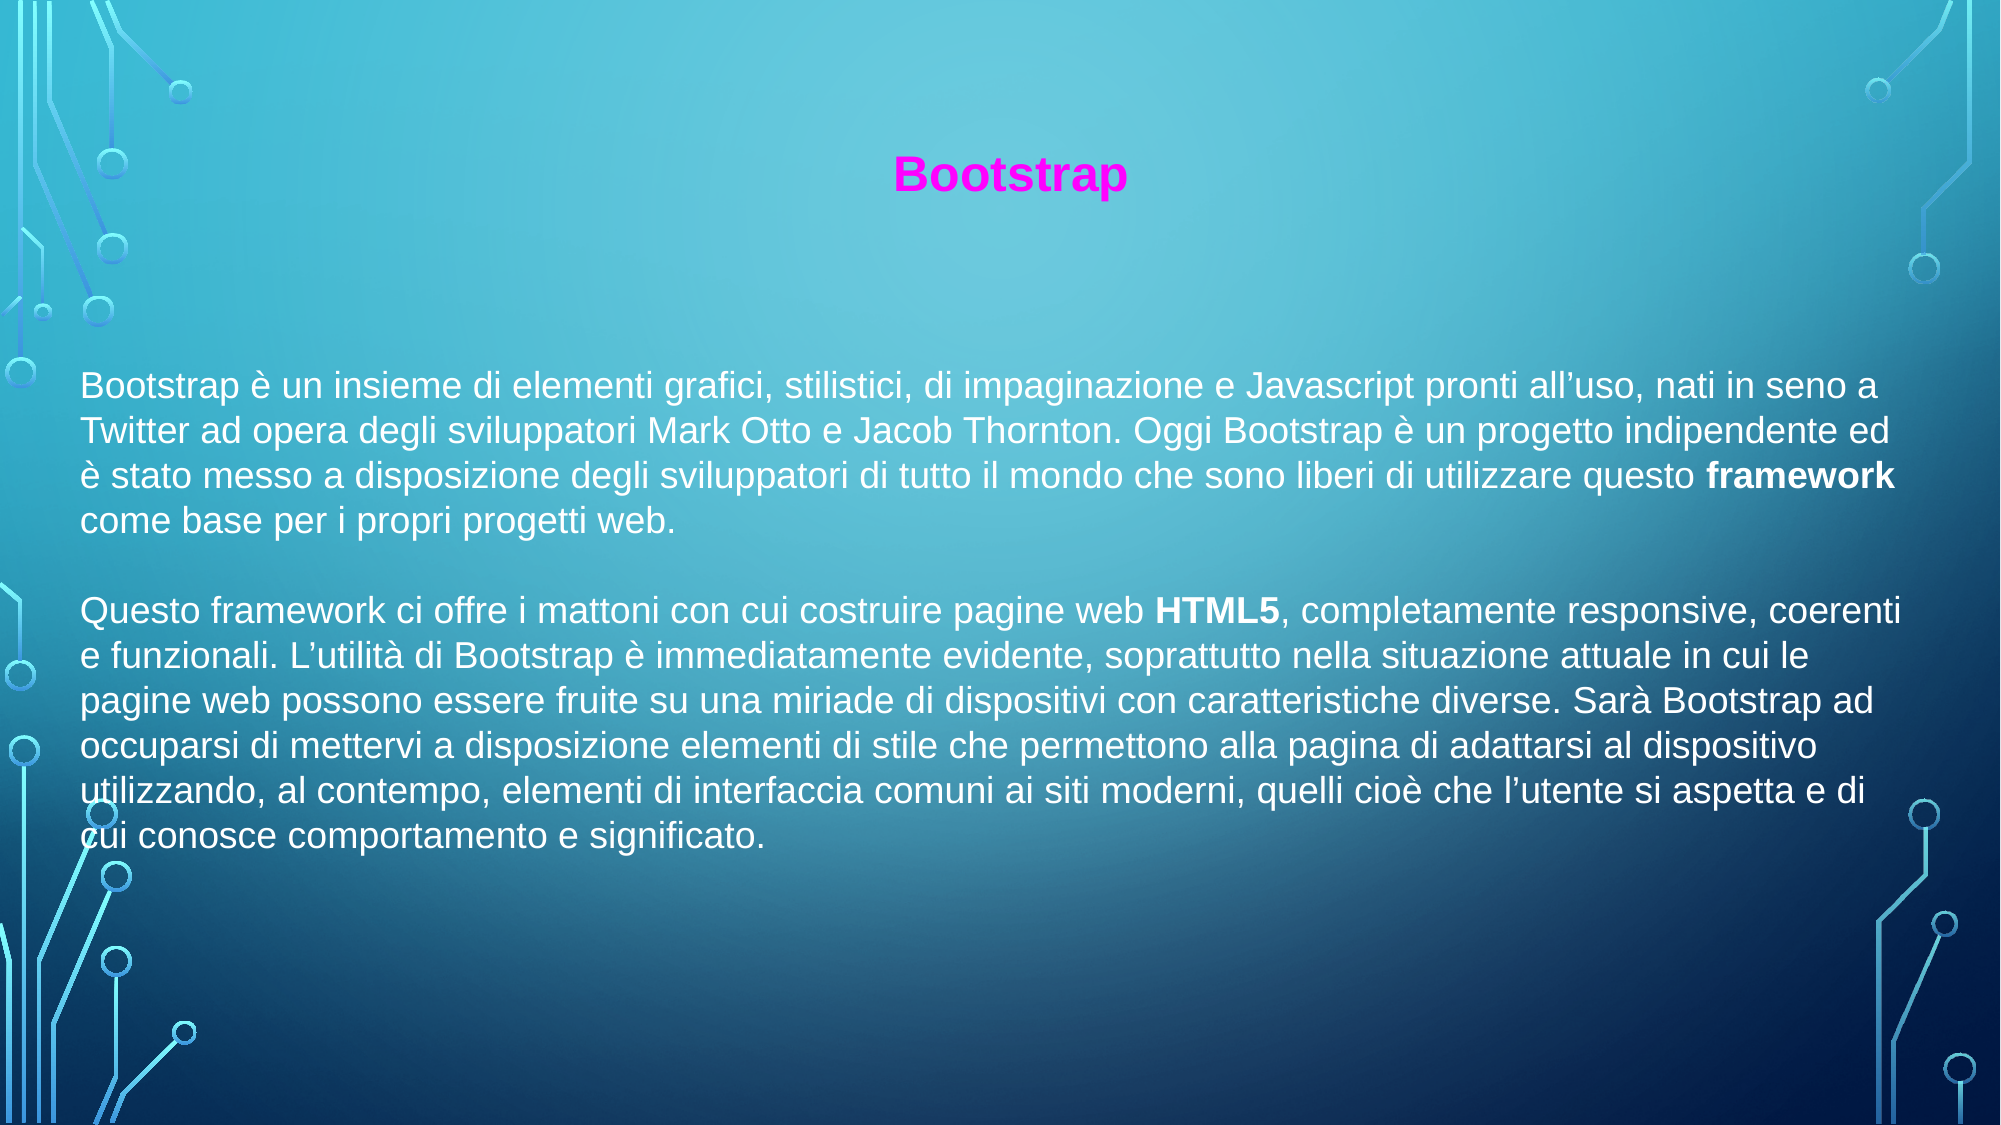

Bootstrap
Bootstrap è un insieme di elementi grafici, stilistici, di impaginazione e Javascript pronti all’uso, nati in seno a Twitter ad opera degli sviluppatori Mark Otto e Jacob Thornton. Oggi Bootstrap è un progetto indipendente ed è stato messo a disposizione degli sviluppatori di tutto il mondo che sono liberi di utilizzare questo framework come base per i propri progetti web.

Questo framework ci offre i mattoni con cui costruire pagine web HTML5, completamente responsive, coerenti e funzionali. L’utilità di Bootstrap è immediatamente evidente, soprattutto nella situazione attuale in cui le pagine web possono essere fruite su una miriade di dispositivi con caratteristiche diverse. Sarà Bootstrap ad occuparsi di mettervi a disposizione elementi di stile che permettono alla pagina di adattarsi al dispositivo utilizzando, al contempo, elementi di interfaccia comuni ai siti moderni, quelli cioè che l’utente si aspetta e di cui conosce comportamento e significato.